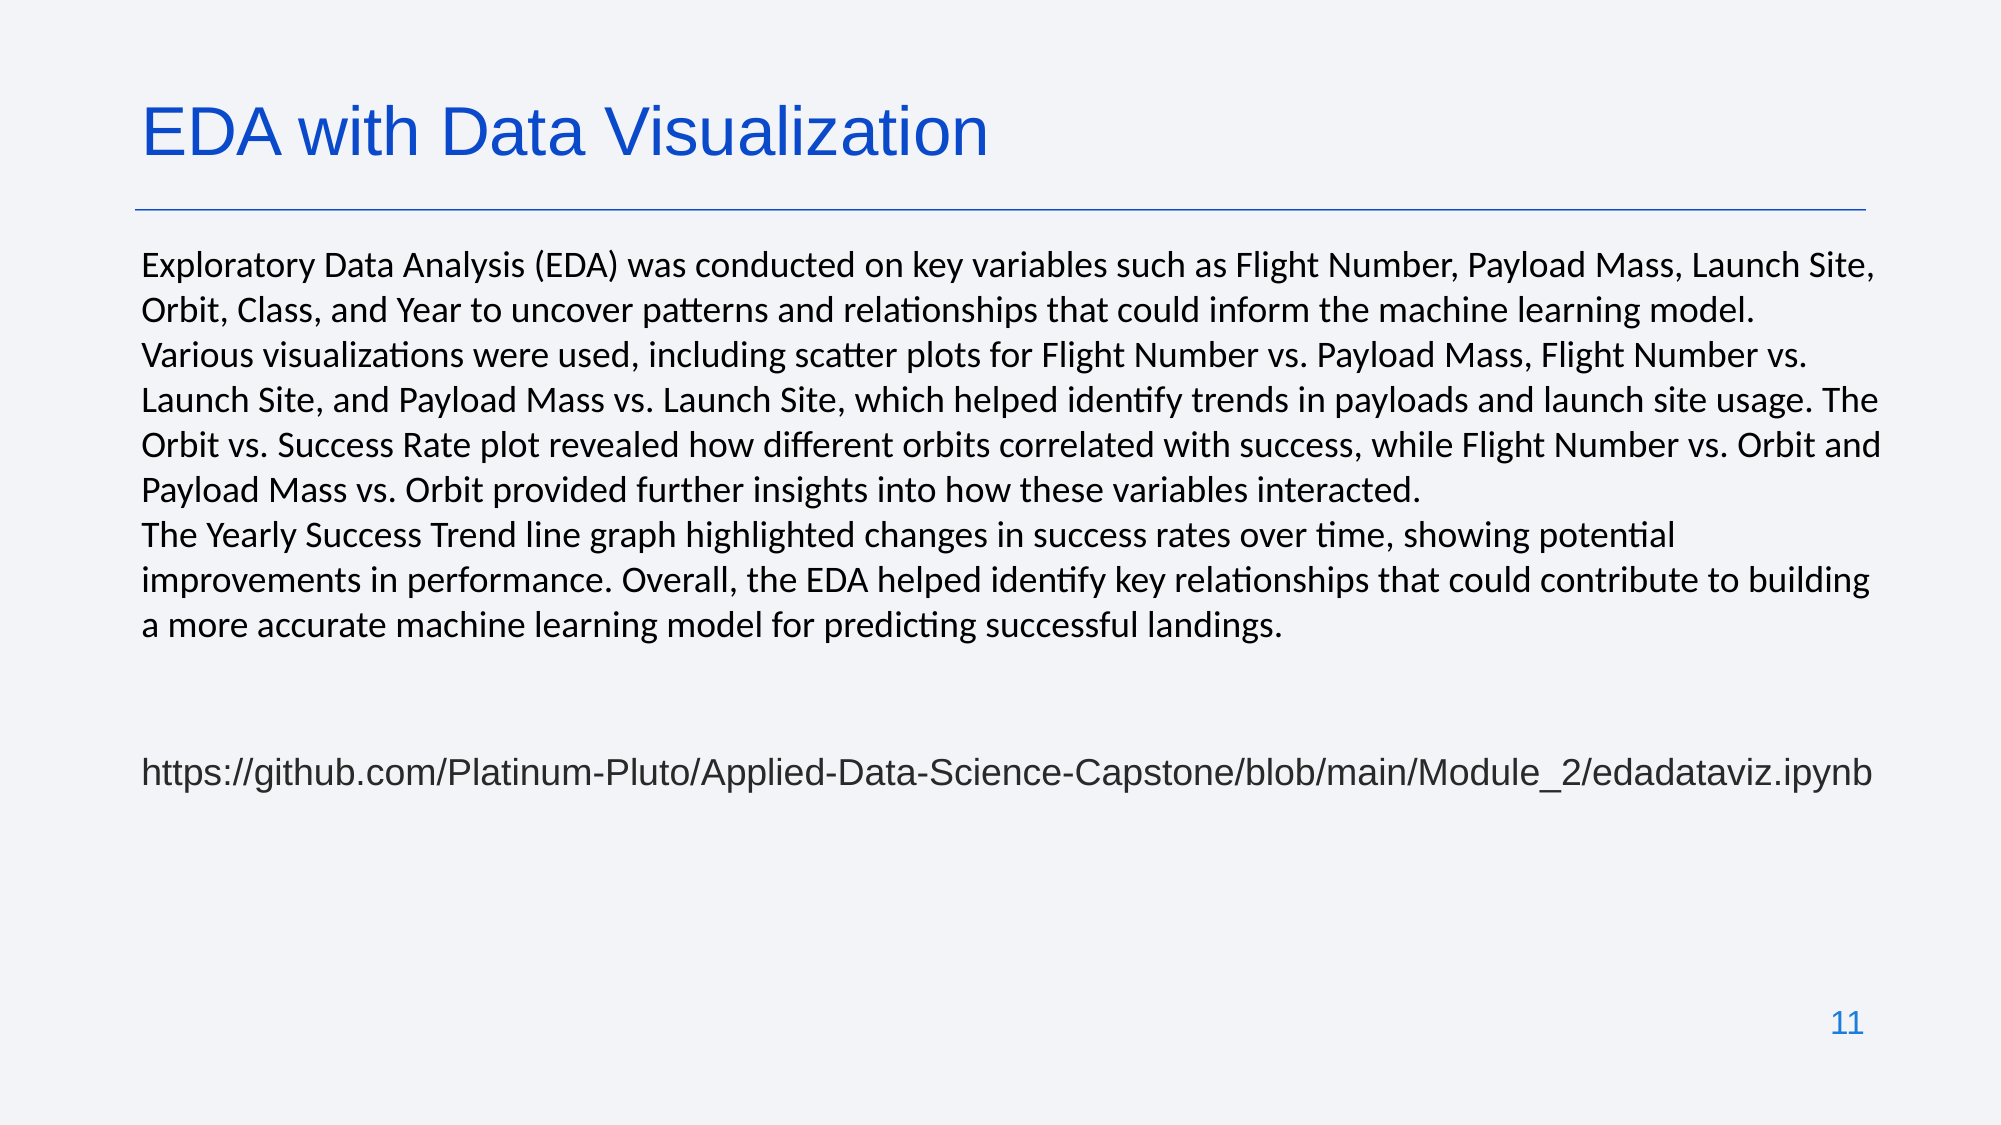

EDA with Data Visualization
Exploratory Data Analysis (EDA) was conducted on key variables such as Flight Number, Payload Mass, Launch Site, Orbit, Class, and Year to uncover patterns and relationships that could inform the machine learning model.
Various visualizations were used, including scatter plots for Flight Number vs. Payload Mass, Flight Number vs. Launch Site, and Payload Mass vs. Launch Site, which helped identify trends in payloads and launch site usage. The Orbit vs. Success Rate plot revealed how different orbits correlated with success, while Flight Number vs. Orbit and Payload Mass vs. Orbit provided further insights into how these variables interacted.
The Yearly Success Trend line graph highlighted changes in success rates over time, showing potential improvements in performance. Overall, the EDA helped identify key relationships that could contribute to building a more accurate machine learning model for predicting successful landings.

https://github.com/Platinum-Pluto/Applied-Data-Science-Capstone/blob/main/Module_2/edadataviz.ipynb
11